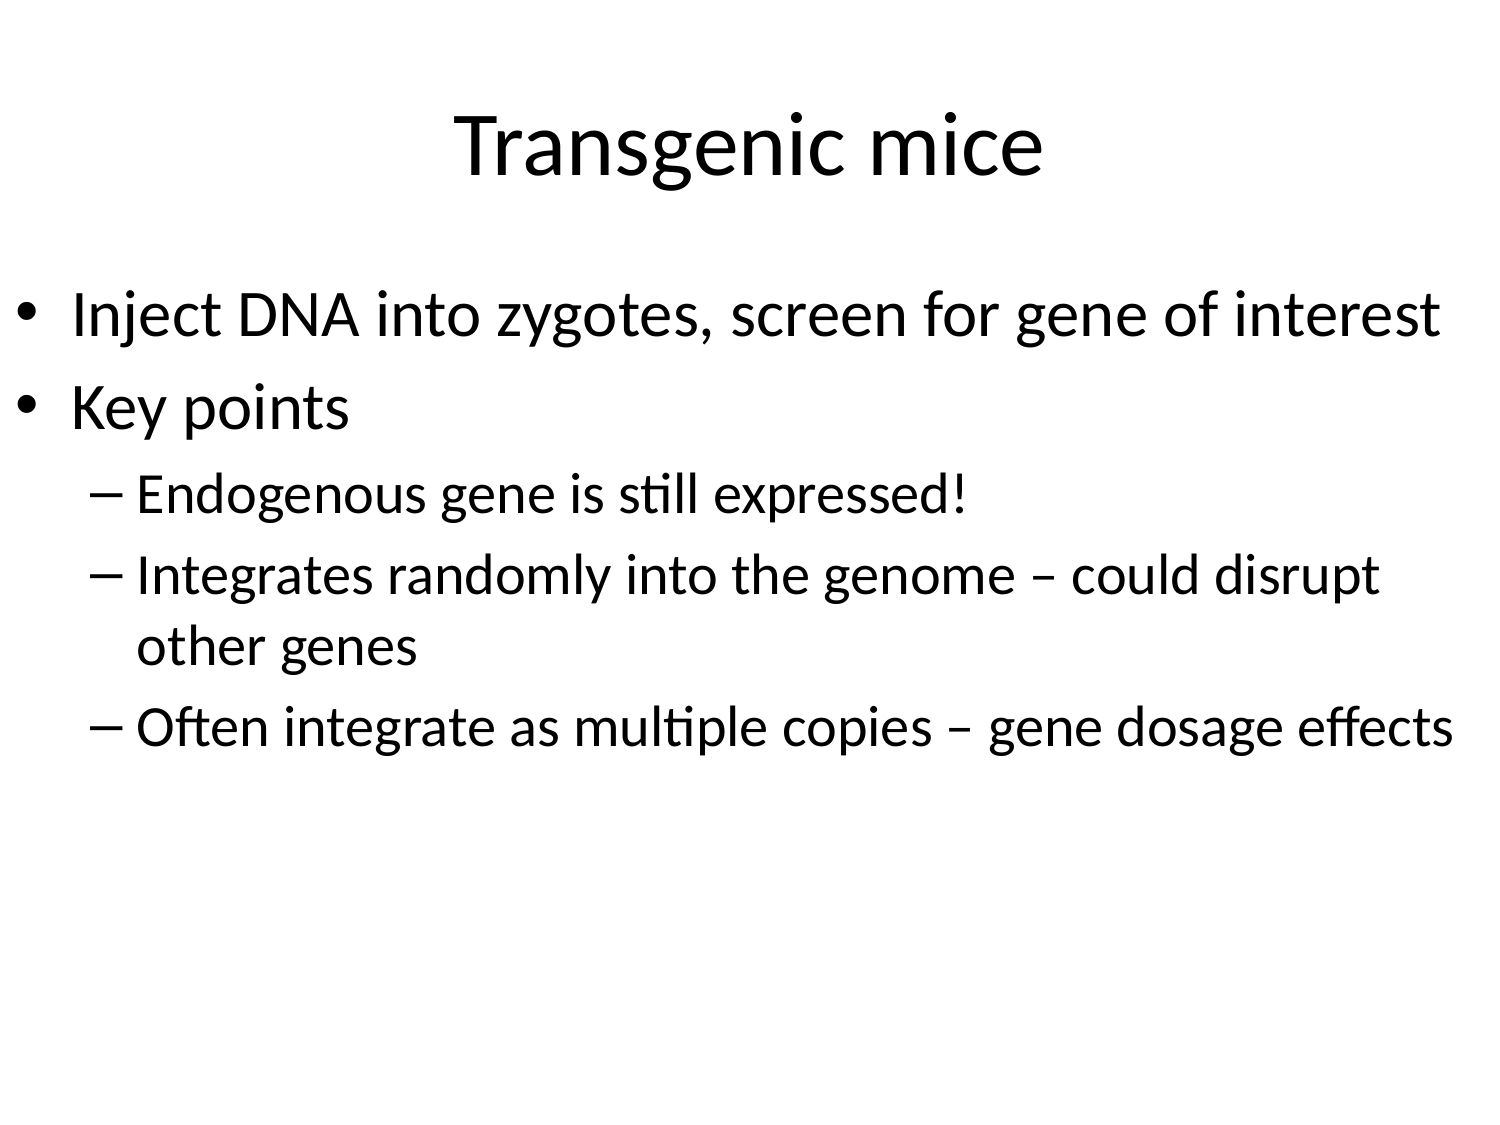

# Transgenic mice
Inject DNA into zygotes, screen for gene of interest
Key points
Endogenous gene is still expressed!
Integrates randomly into the genome – could disrupt other genes
Often integrate as multiple copies – gene dosage effects